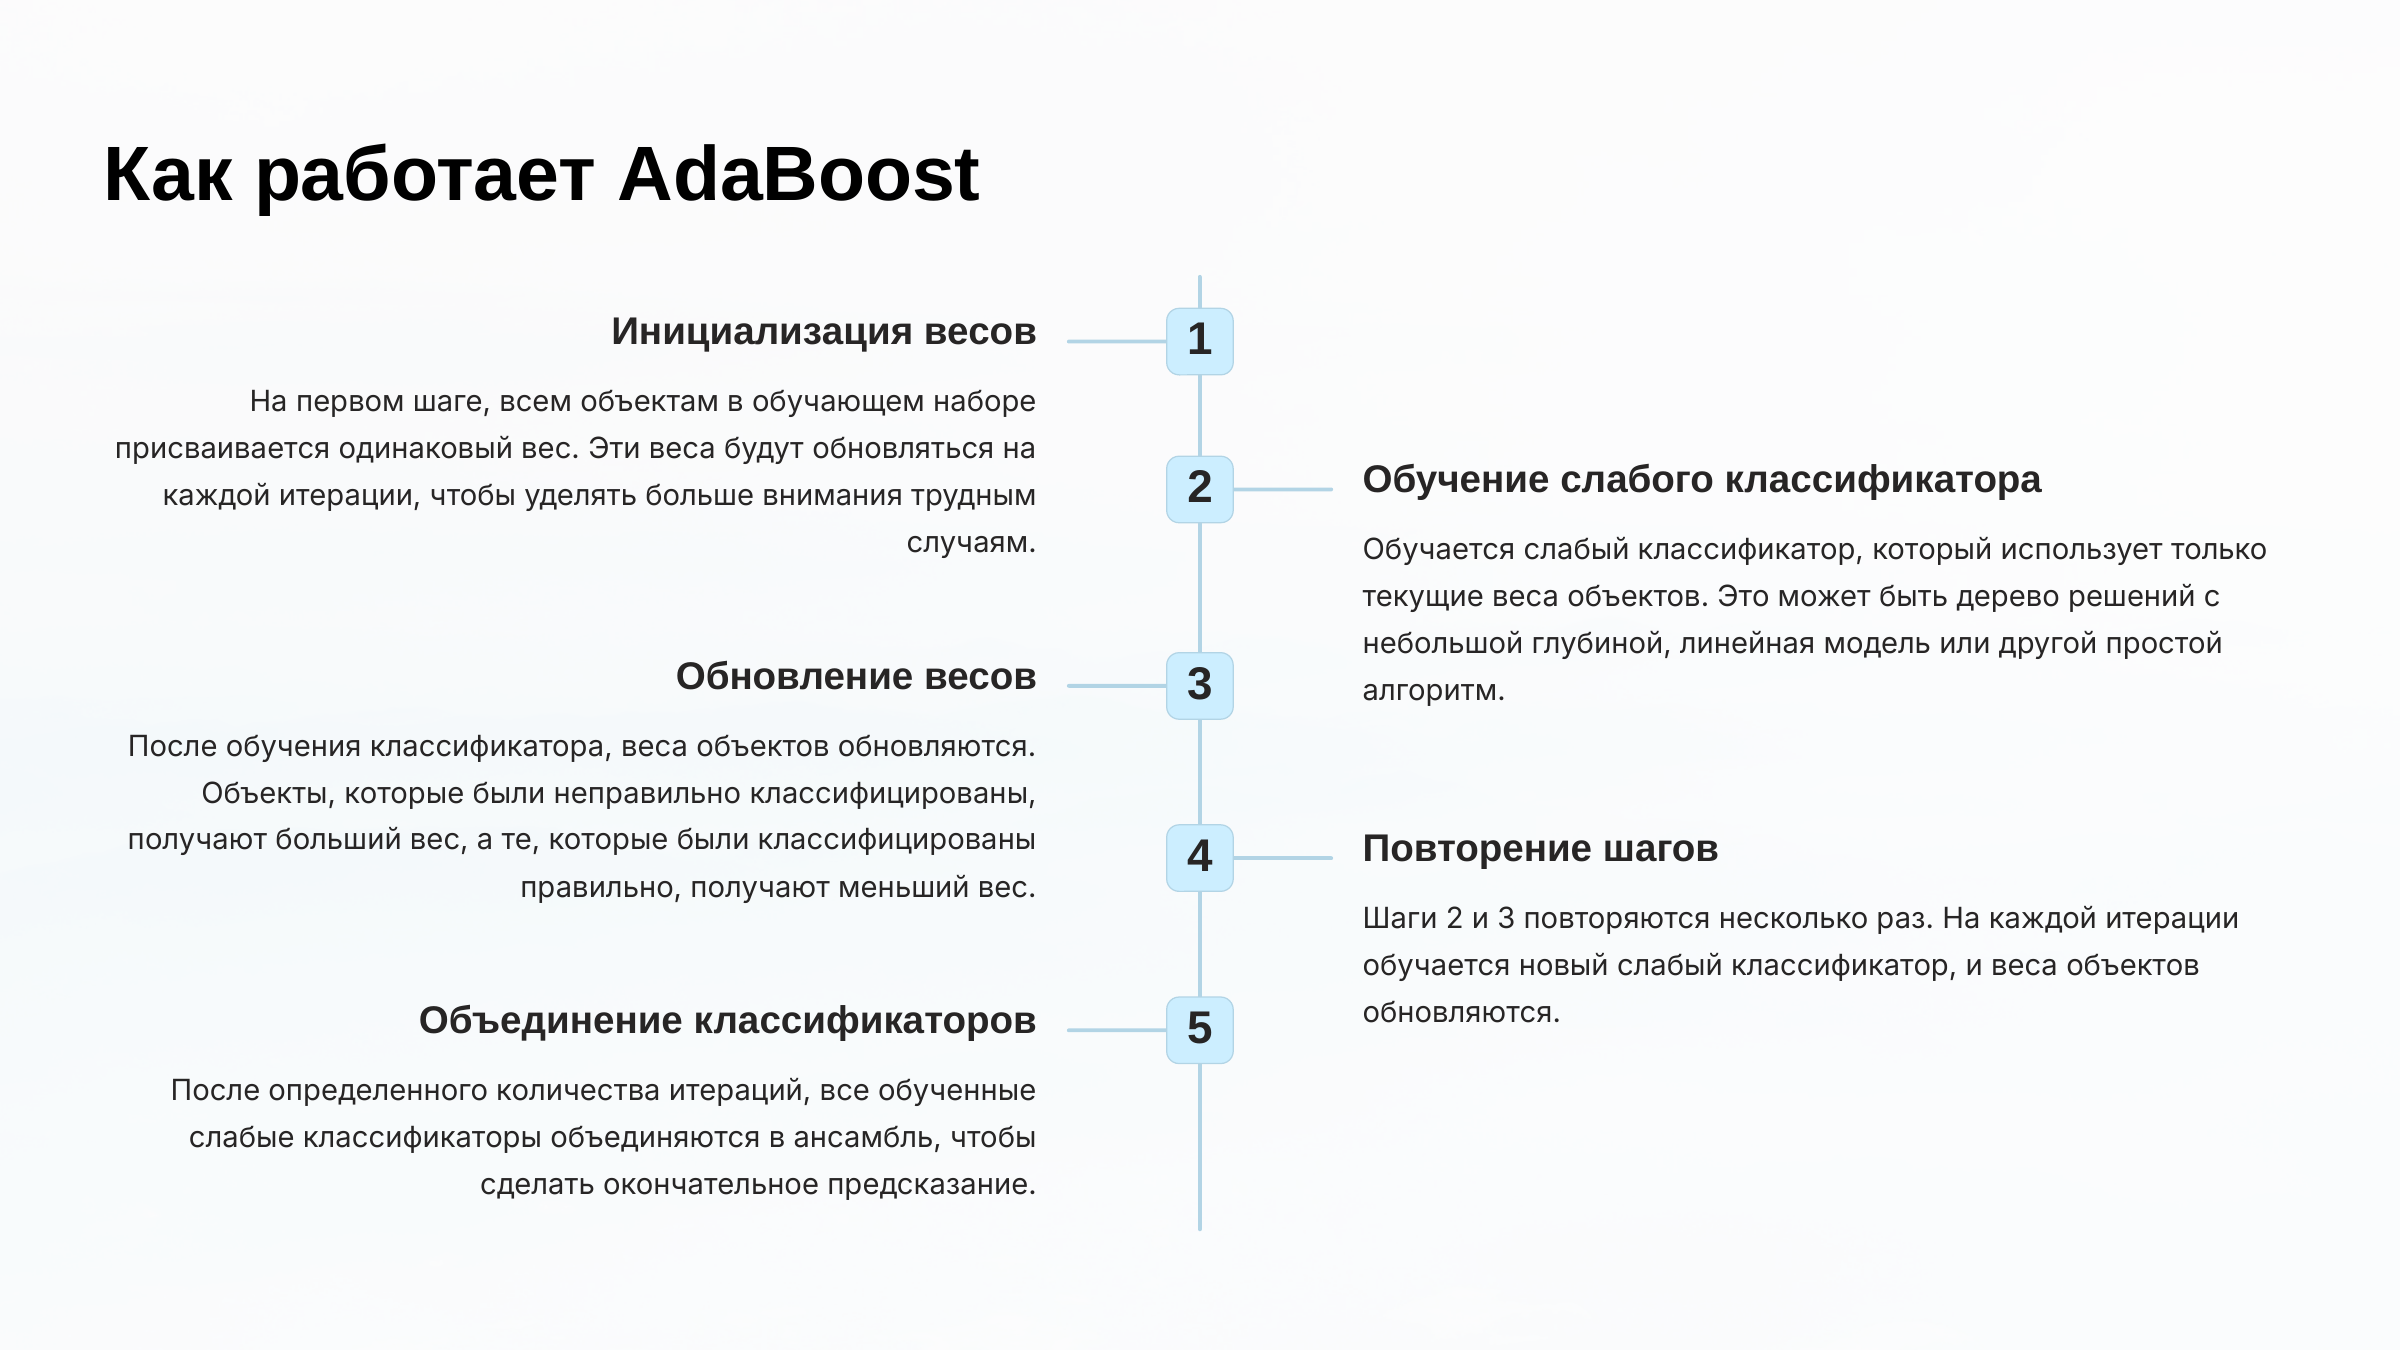

Как работает AdaBoost

Инициализация весов

1

На первом шаге, всем объектам в обучающем наборе присваивается одинаковый вес. Эти веса будут обновляться на каждой итерации, чтобы уделять больше внимания трудным случаям.
Обучение слабого классификатора

2

Обучается слабый классификатор, который использует только текущие веса объектов. Это может быть дерево решений с небольшой глубиной, линейная модель или другой простой алгоритм.
Обновление весов

3

После обучения классификатора, веса объектов обновляются. Объекты, которые были неправильно классифицированы, получают больший вес, а те, которые были классифицированы правильно, получают меньший вес.
Повторение шагов

4

Шаги 2 и 3 повторяются несколько раз. На каждой итерации обучается новый слабый классификатор, и веса объектов обновляются.
Объединение классификаторов

5

После определенного количества итераций, все обученные слабые классификаторы объединяются в ансамбль, чтобы сделать окончательное предсказание.